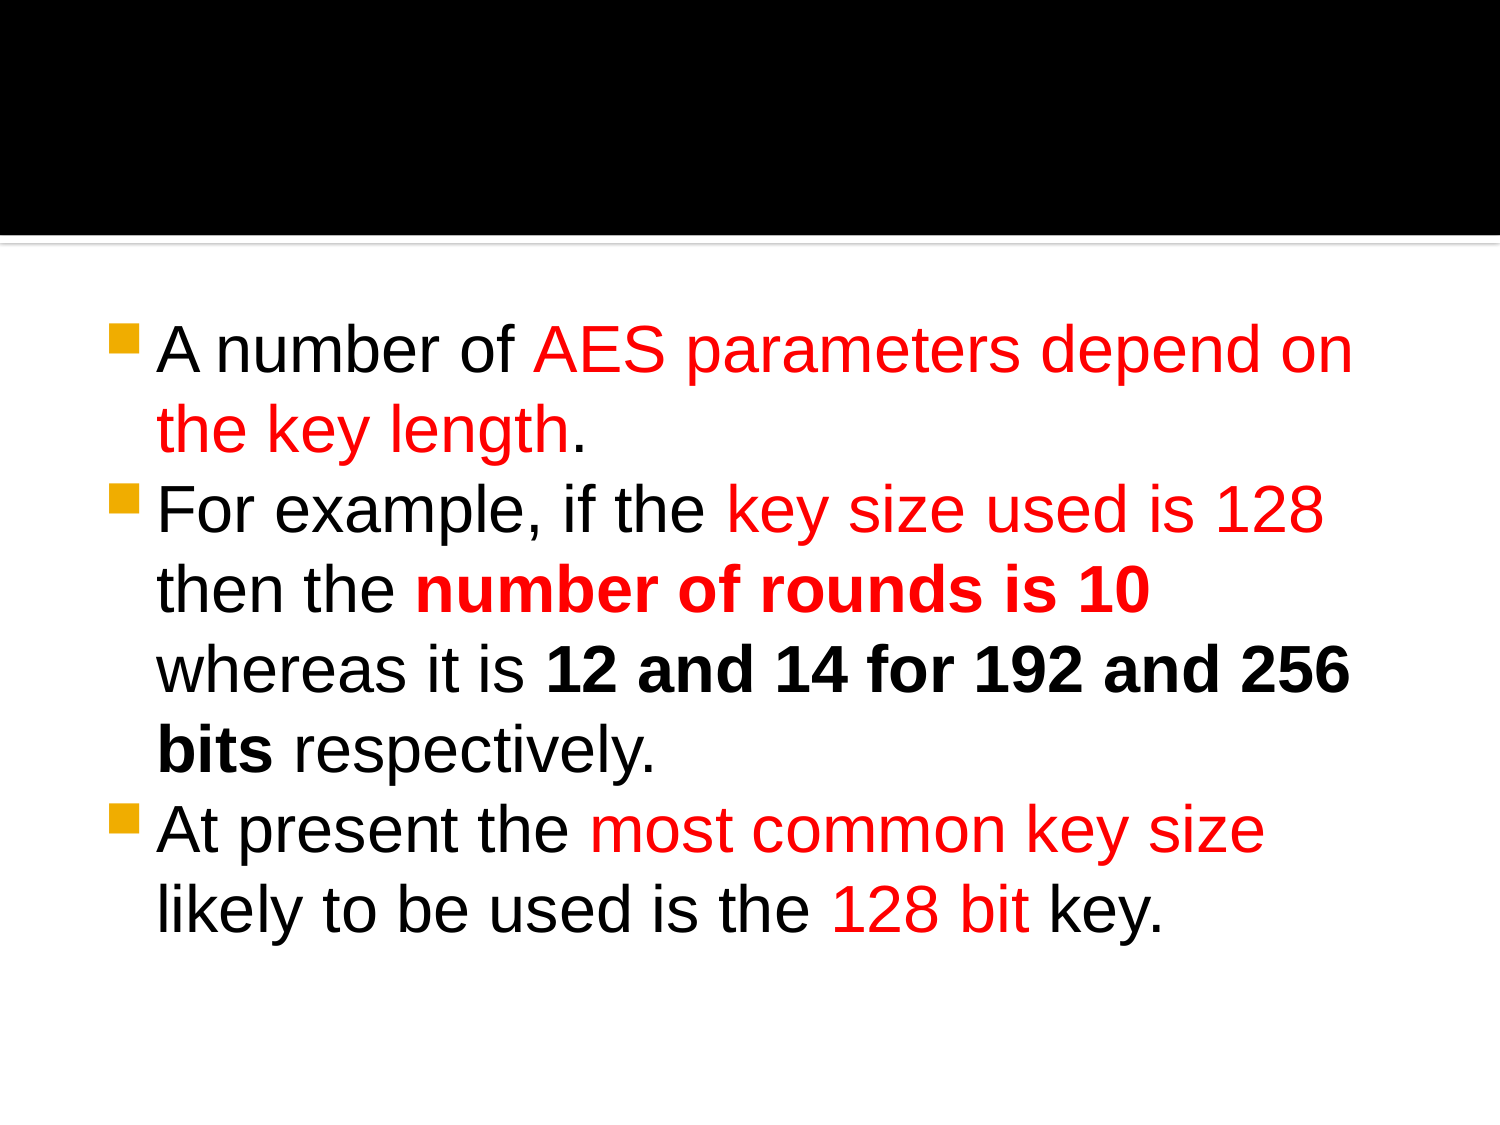

#
A number of AES parameters depend on the key length.
For example, if the key size used is 128 then the number of rounds is 10 whereas it is 12 and 14 for 192 and 256 bits respectively.
At present the most common key size likely to be used is the 128 bit key.